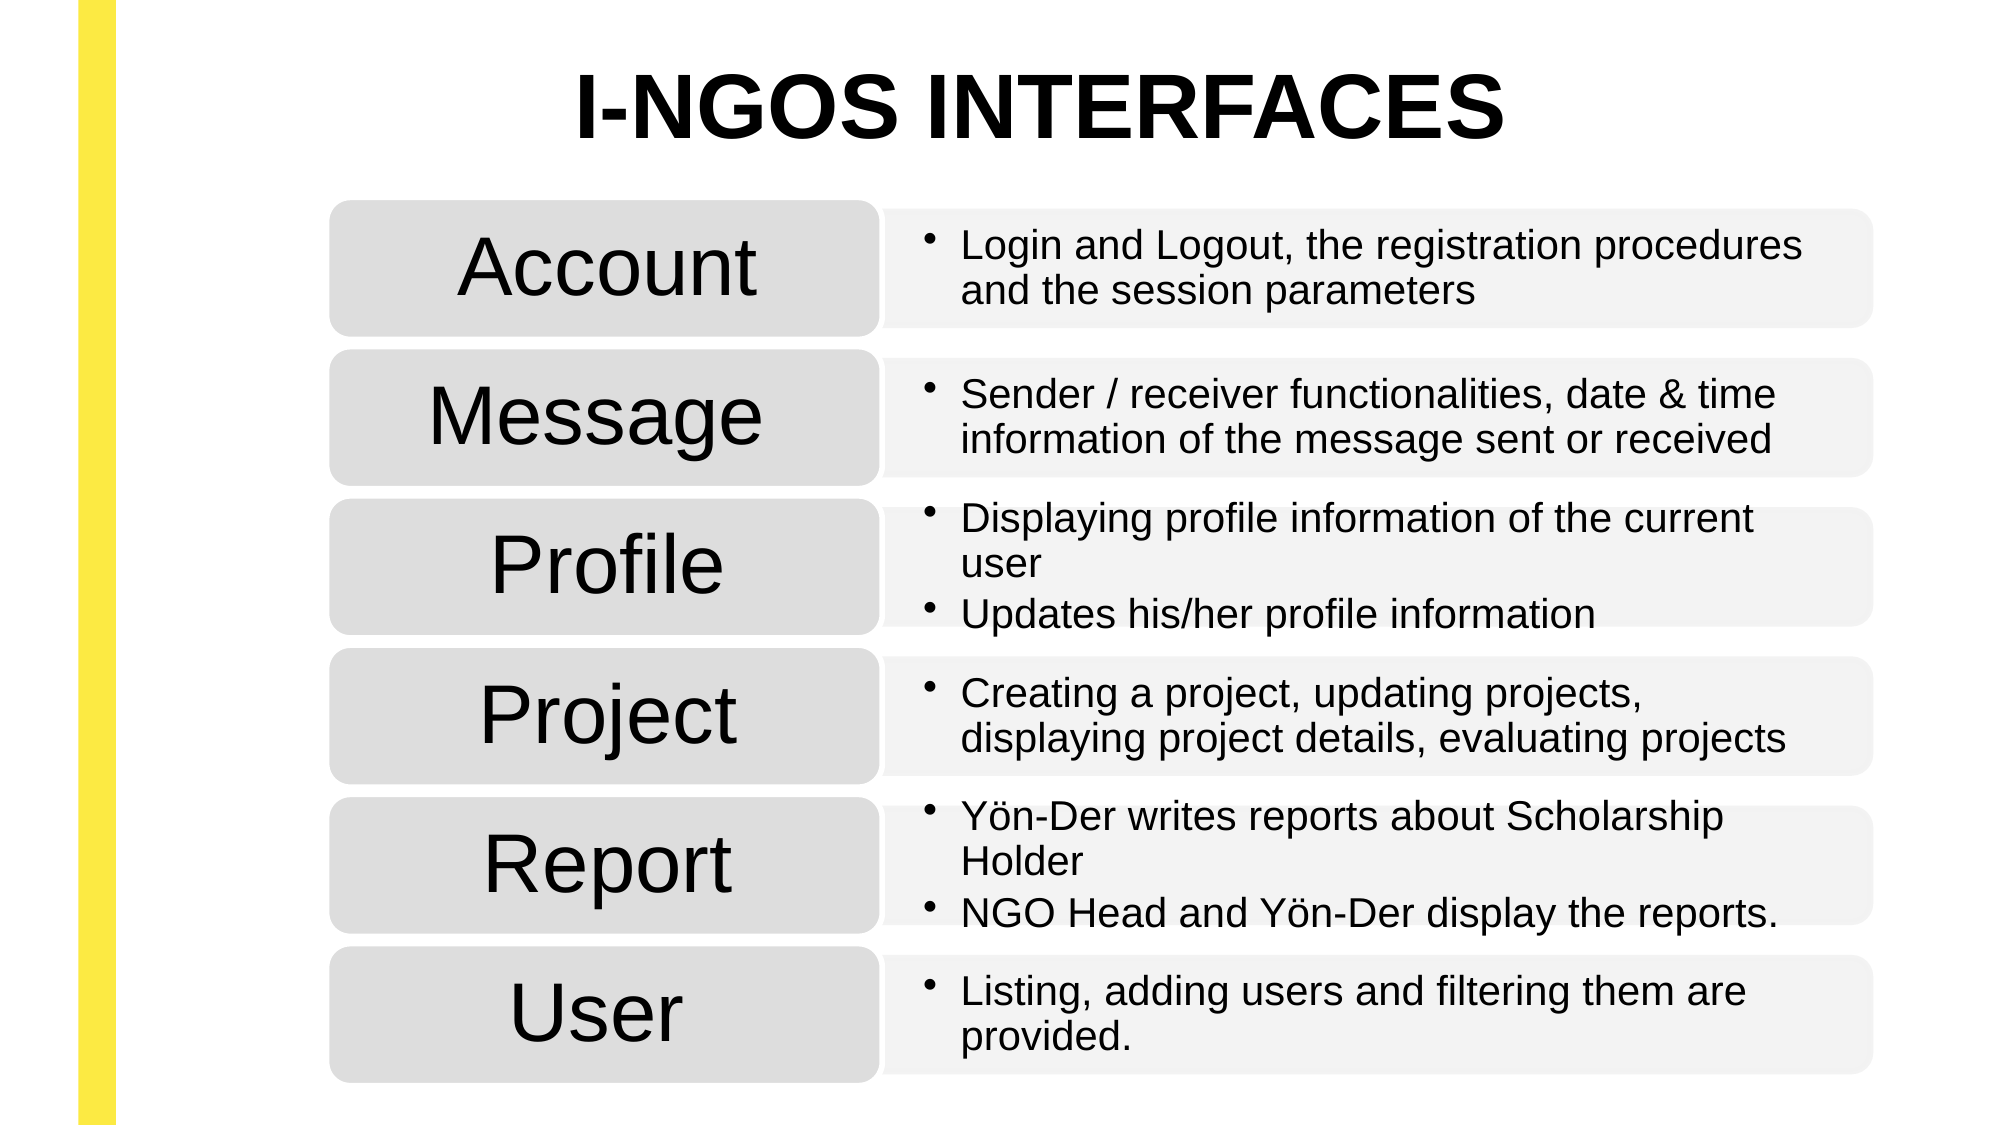

# I-NGOS INTERFACES
Login and Logout, the registration procedures and the session parameters
Account
Sender / receiver functionalities, date & time information of the message sent or received
Message
Displaying profile information of the current user
Updates his/her profile information
Profile
Creating a project, updating projects, displaying project details, evaluating projects
Project
Yön-Der writes reports about Scholarship Holder
NGO Head and Yön-Der display the reports.
Report
Listing, adding users and filtering them are provided.
User